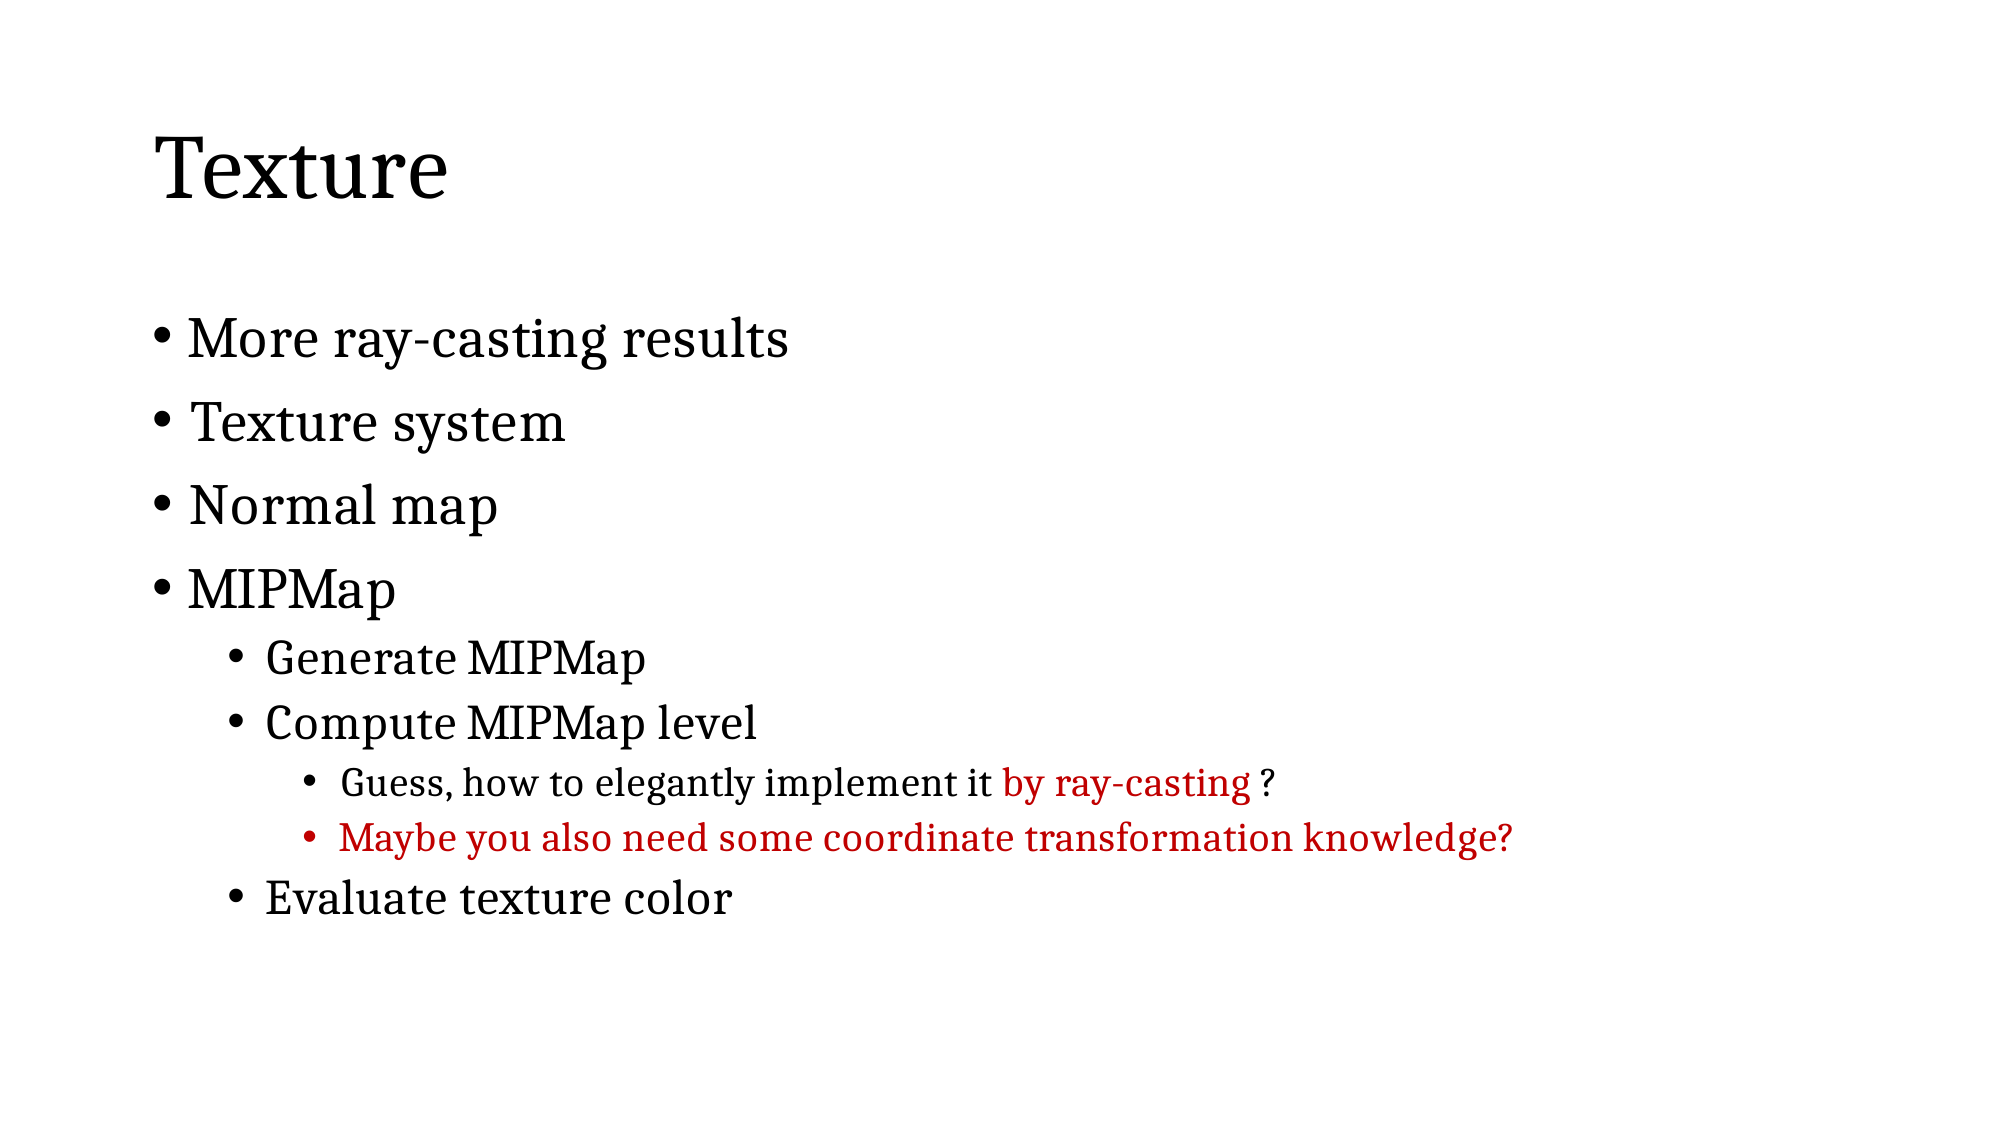

# Texture
More ray-casting results
Texture system
Normal map
MIPMap
Generate MIPMap
Compute MIPMap level
Guess, how to elegantly implement it by ray-casting ?
Maybe you also need some coordinate transformation knowledge?
Evaluate texture color